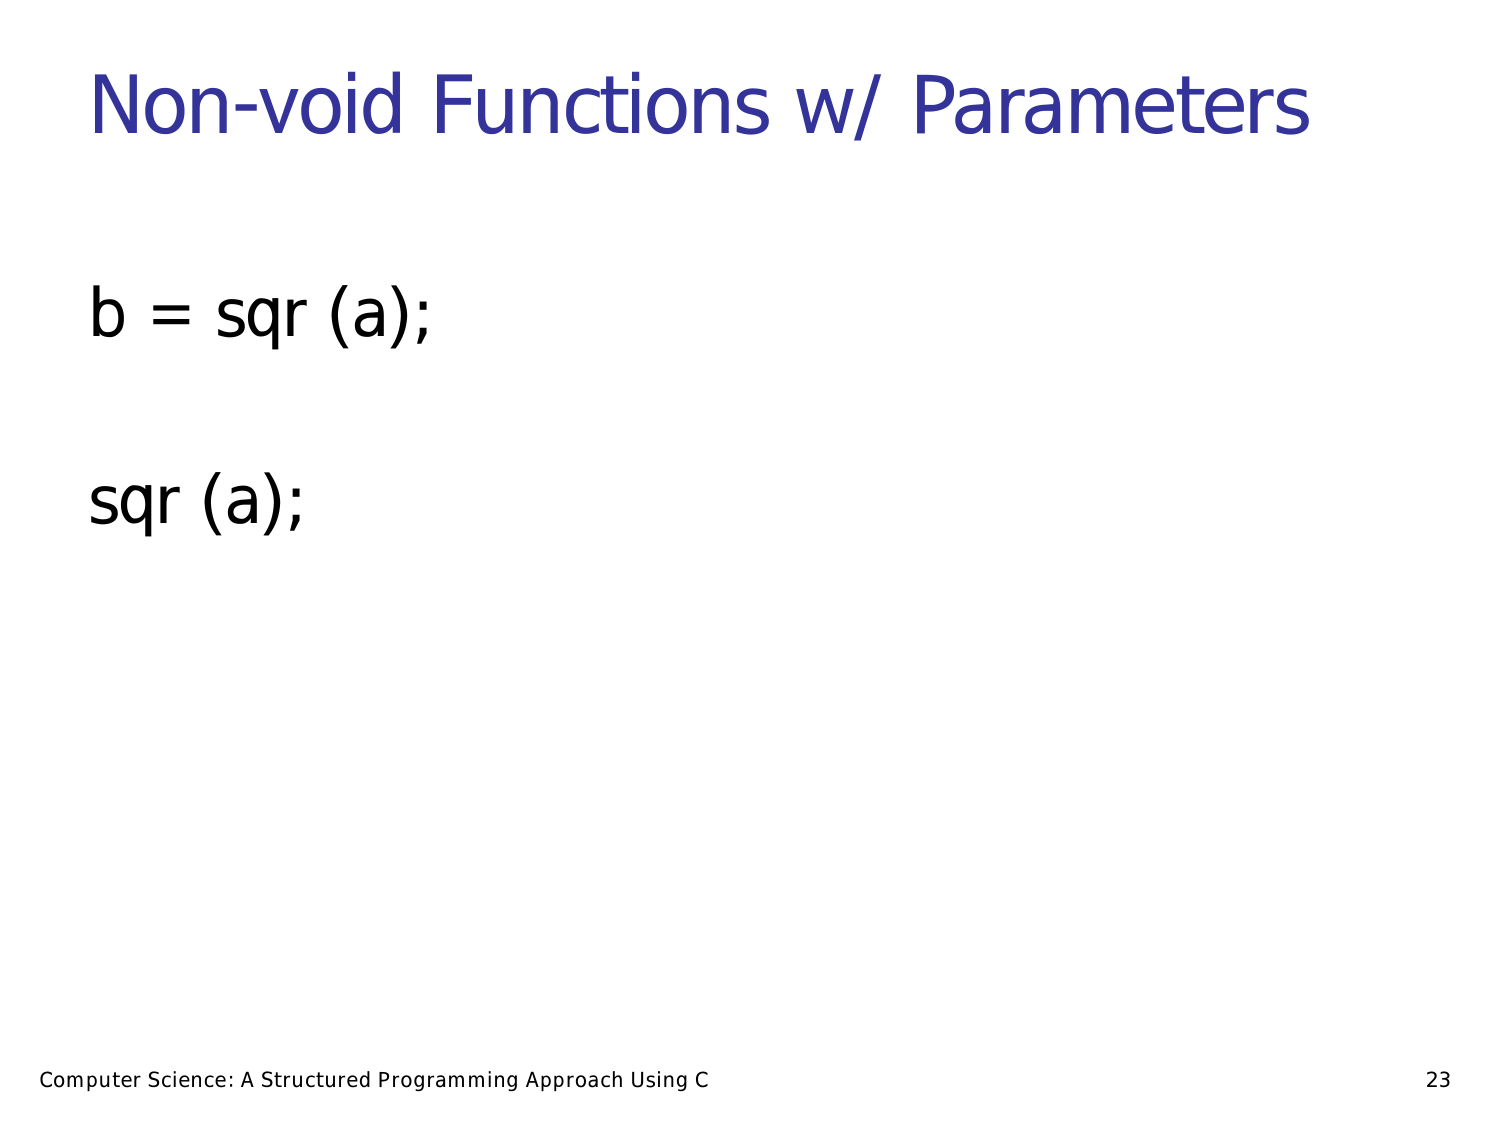

# Non-void Functions w/ Parameters
b = sqr (a);

sqr (a);
Computer Science: A Structured Programming Approach Using C
23